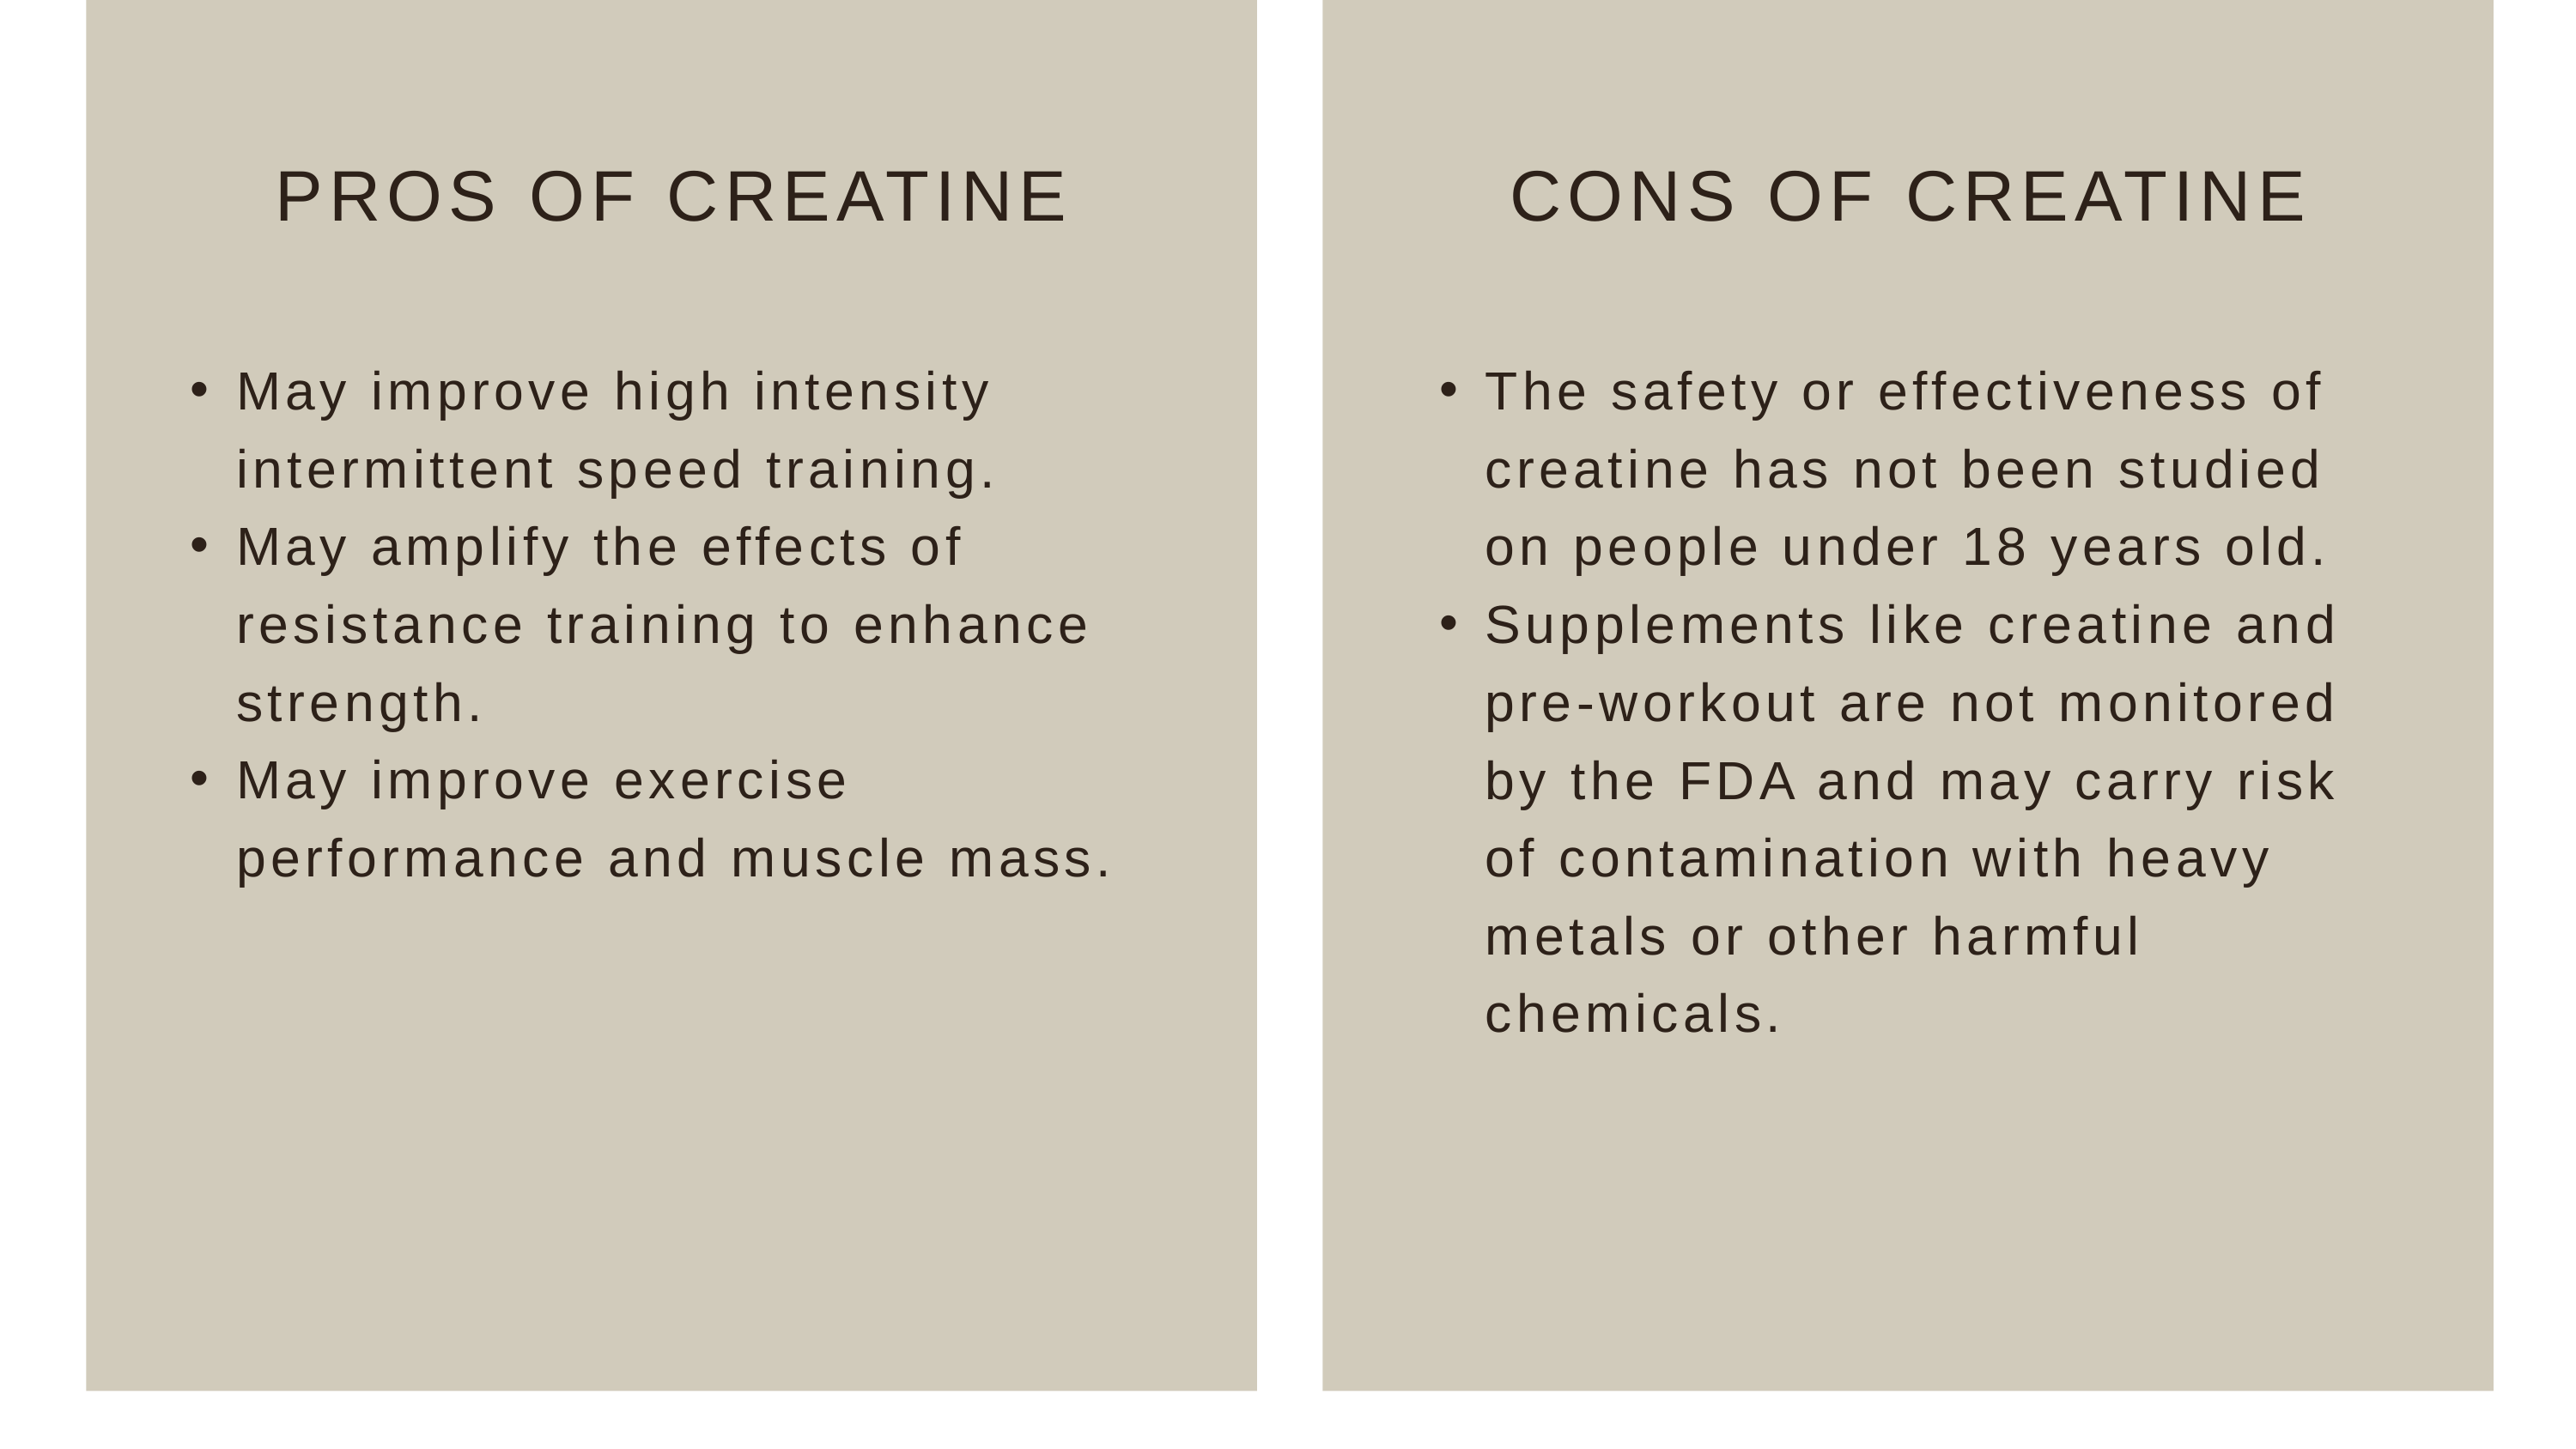

PROS OF CREATINE
CONS OF CREATINE
May improve high intensity intermittent speed training. ​
May amplify the effects of resistance training to enhance strength. ​
May improve exercise performance and muscle mass.​

The safety or effectiveness of creatine has not been studied on people under 18 years old.​
Supplements like creatine and pre-workout are not monitored by the FDA and may carry risk of contamination with heavy metals or other harmful chemicals.​